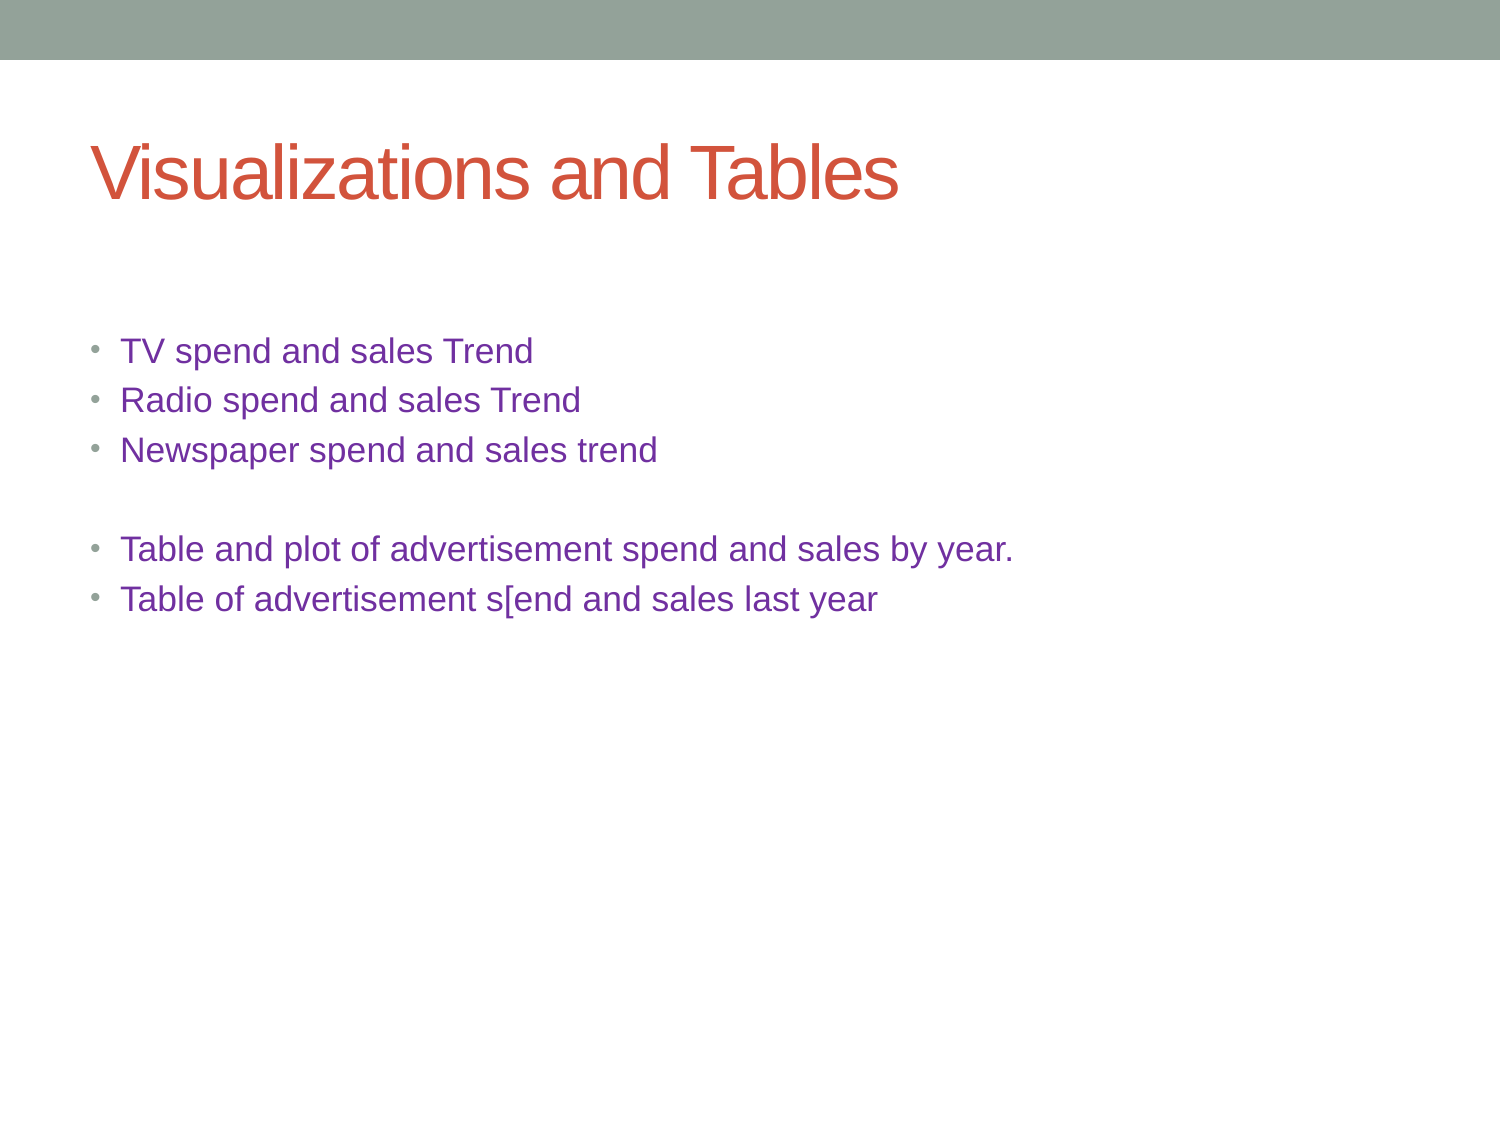

Visualizations and Tables
TV spend and sales Trend
Radio spend and sales Trend
Newspaper spend and sales trend

Table and plot of advertisement spend and sales by year.
Table of advertisement s[end and sales last year